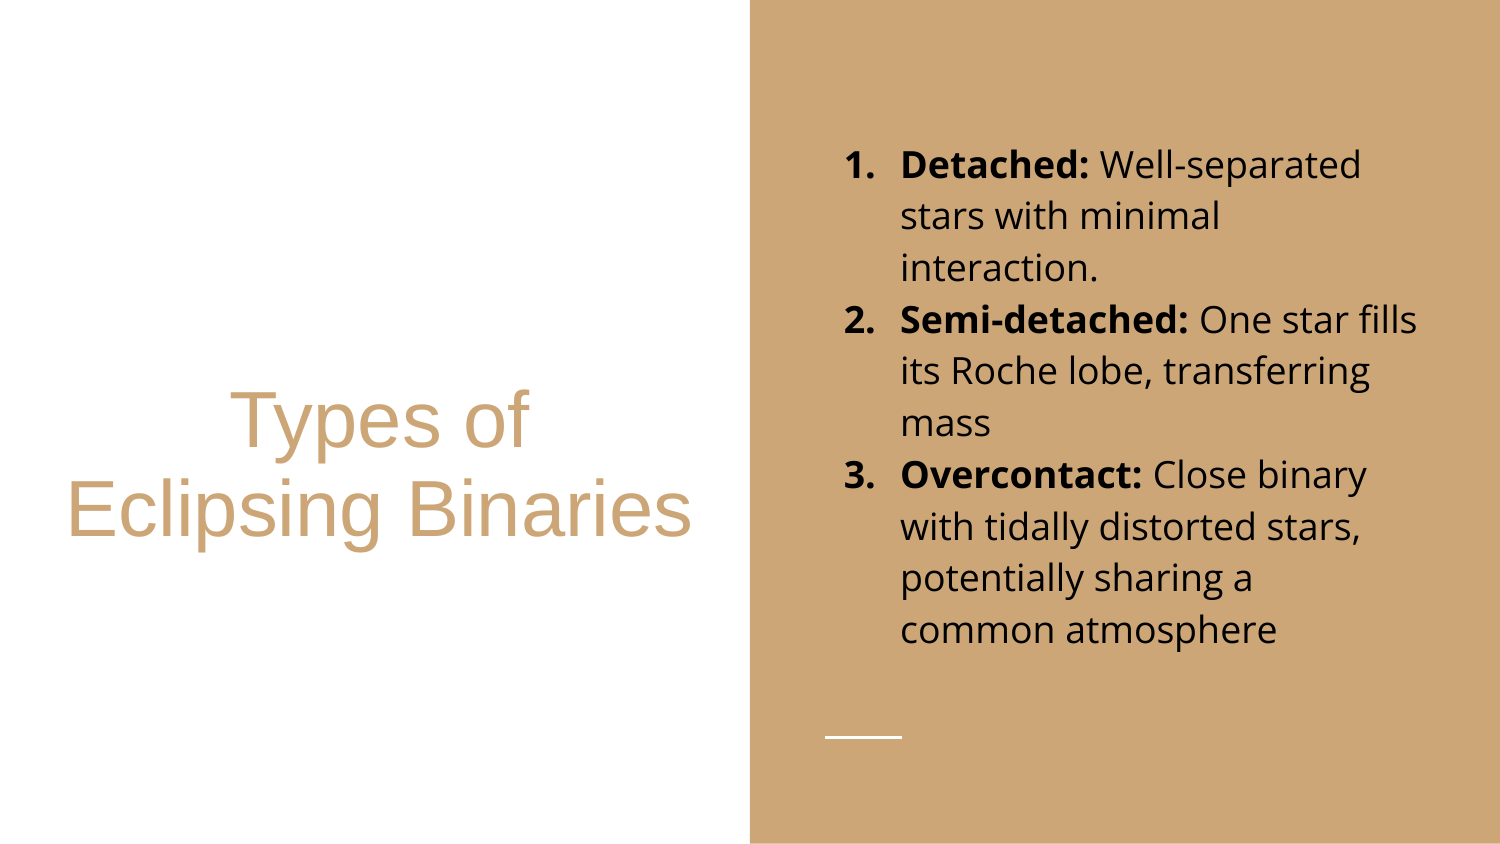

Detached: Well-separated stars with minimal interaction.
Semi-detached: One star fills its Roche lobe, transferring mass
Overcontact: Close binary with tidally distorted stars, potentially sharing a  common atmosphere
# Types of Eclipsing Binaries